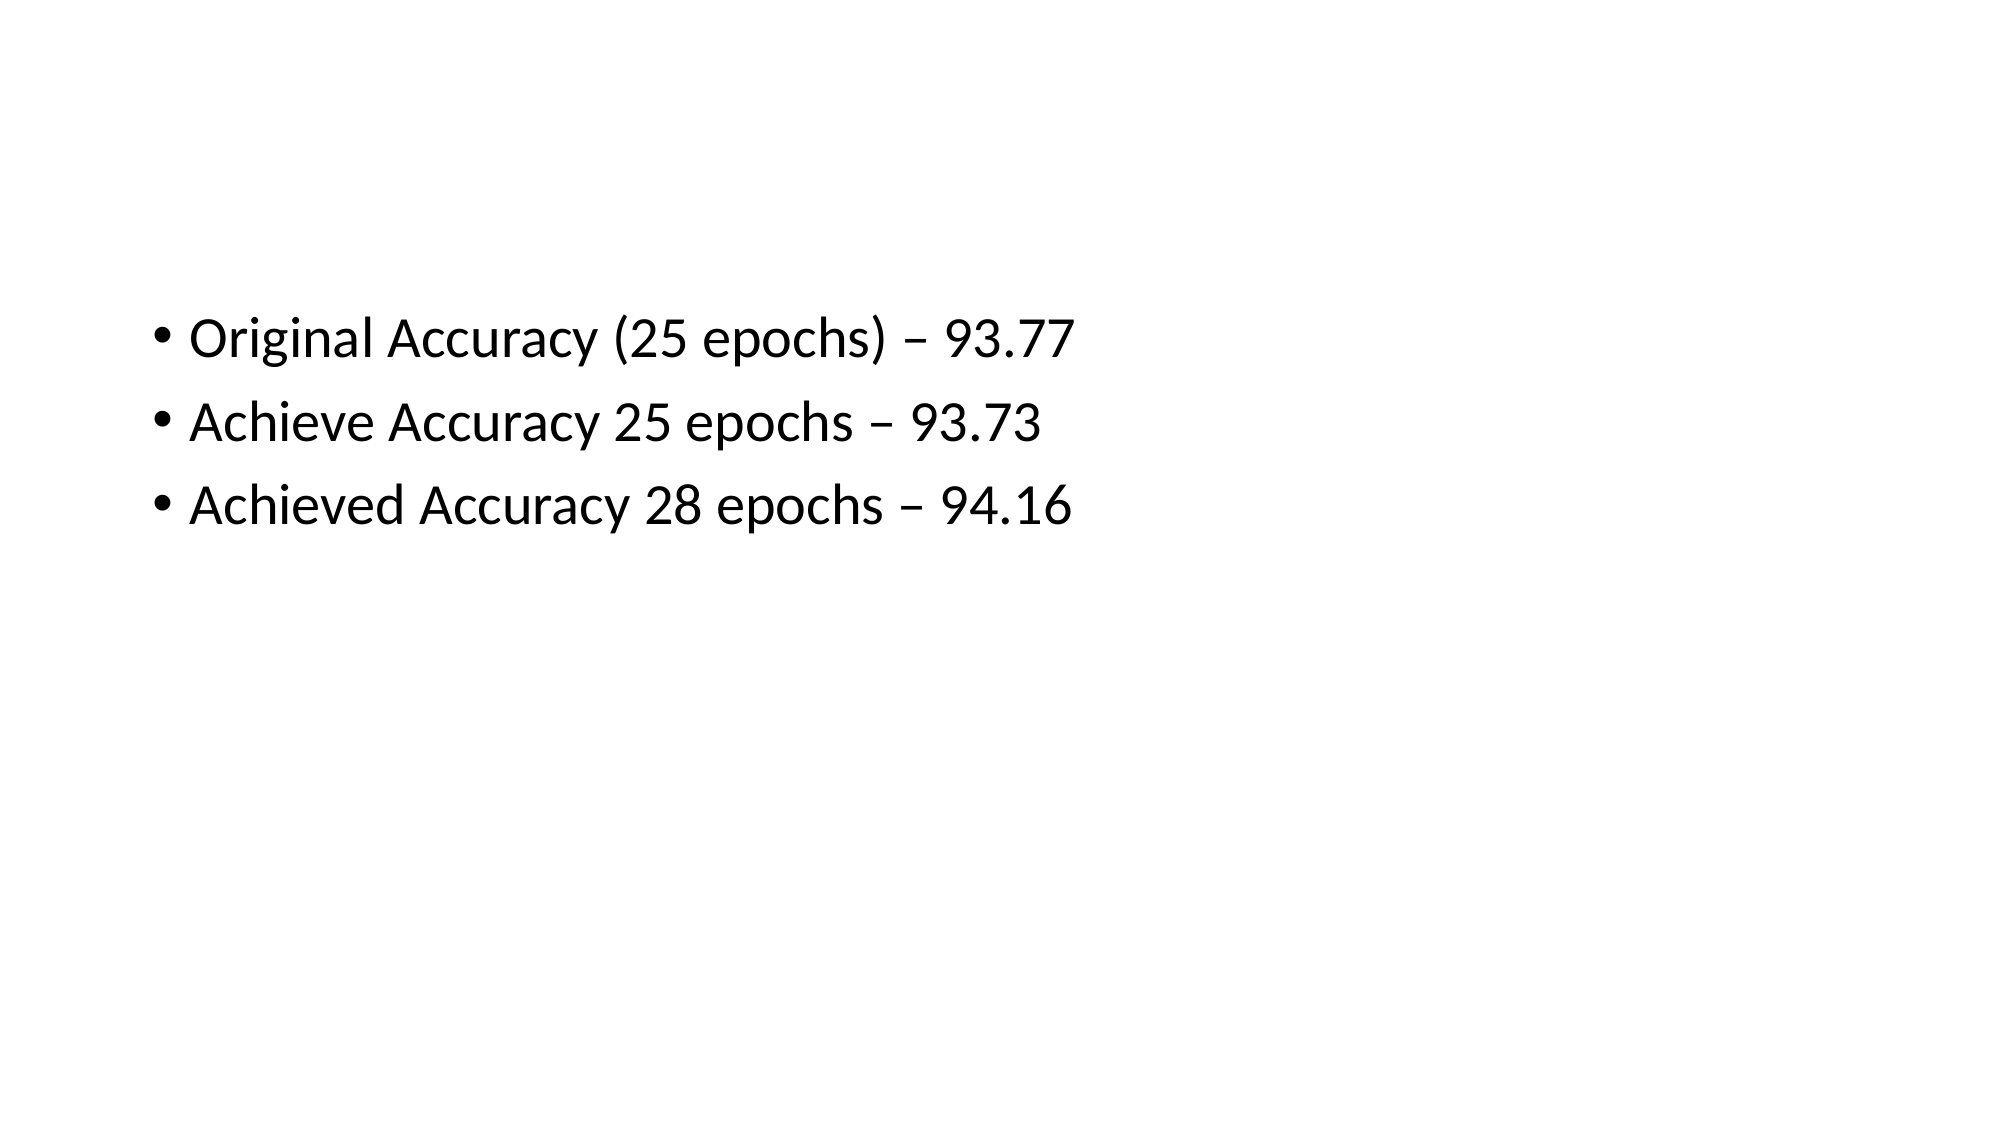

#
Original Accuracy (25 epochs) – 93.77
Achieve Accuracy 25 epochs – 93.73
Achieved Accuracy 28 epochs – 94.16